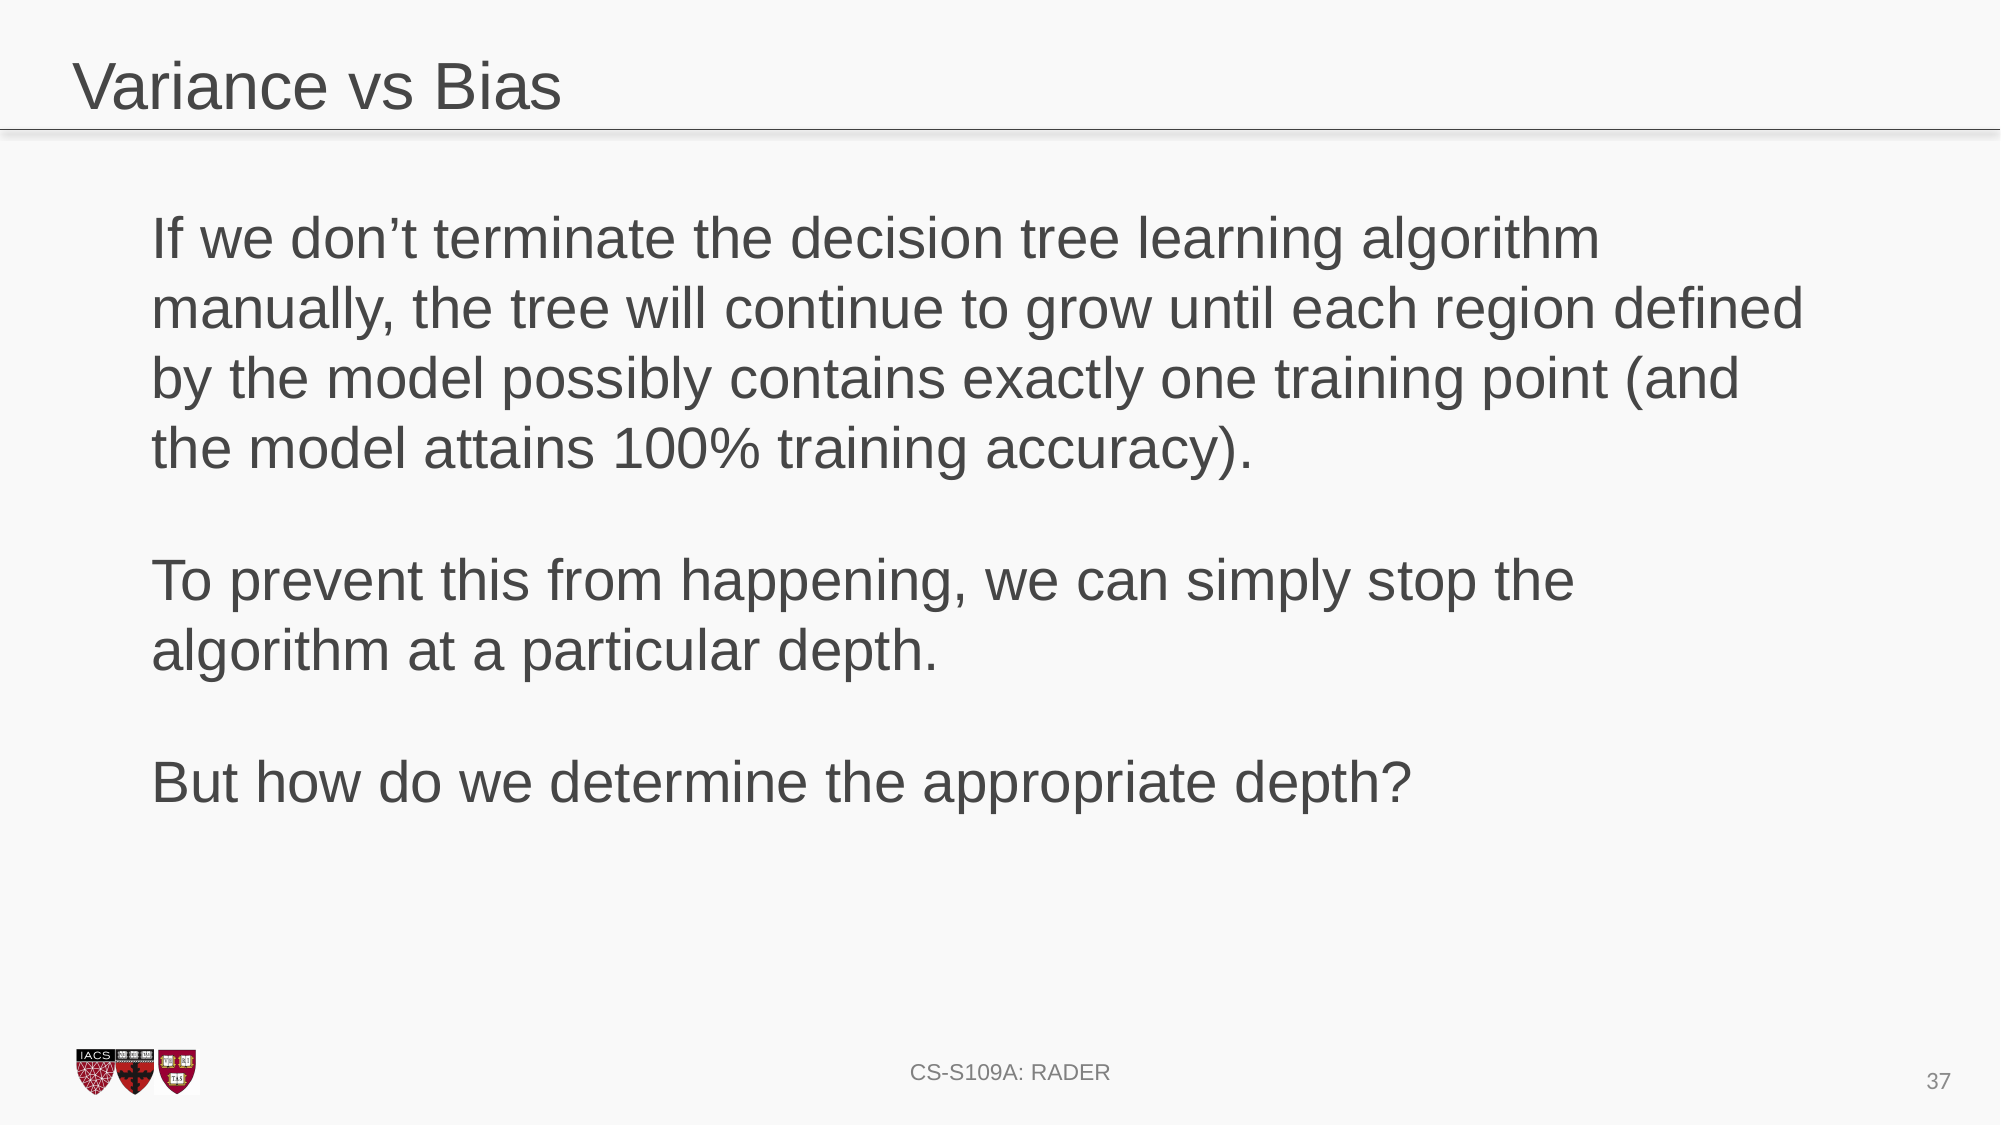

# Variance vs Bias
If we don’t terminate the decision tree learning algorithm manually, the tree will continue to grow until each region defined by the model possibly contains exactly one training point (and the model attains 100% training accuracy).
To prevent this from happening, we can simply stop the algorithm at a particular depth.
But how do we determine the appropriate depth?
37